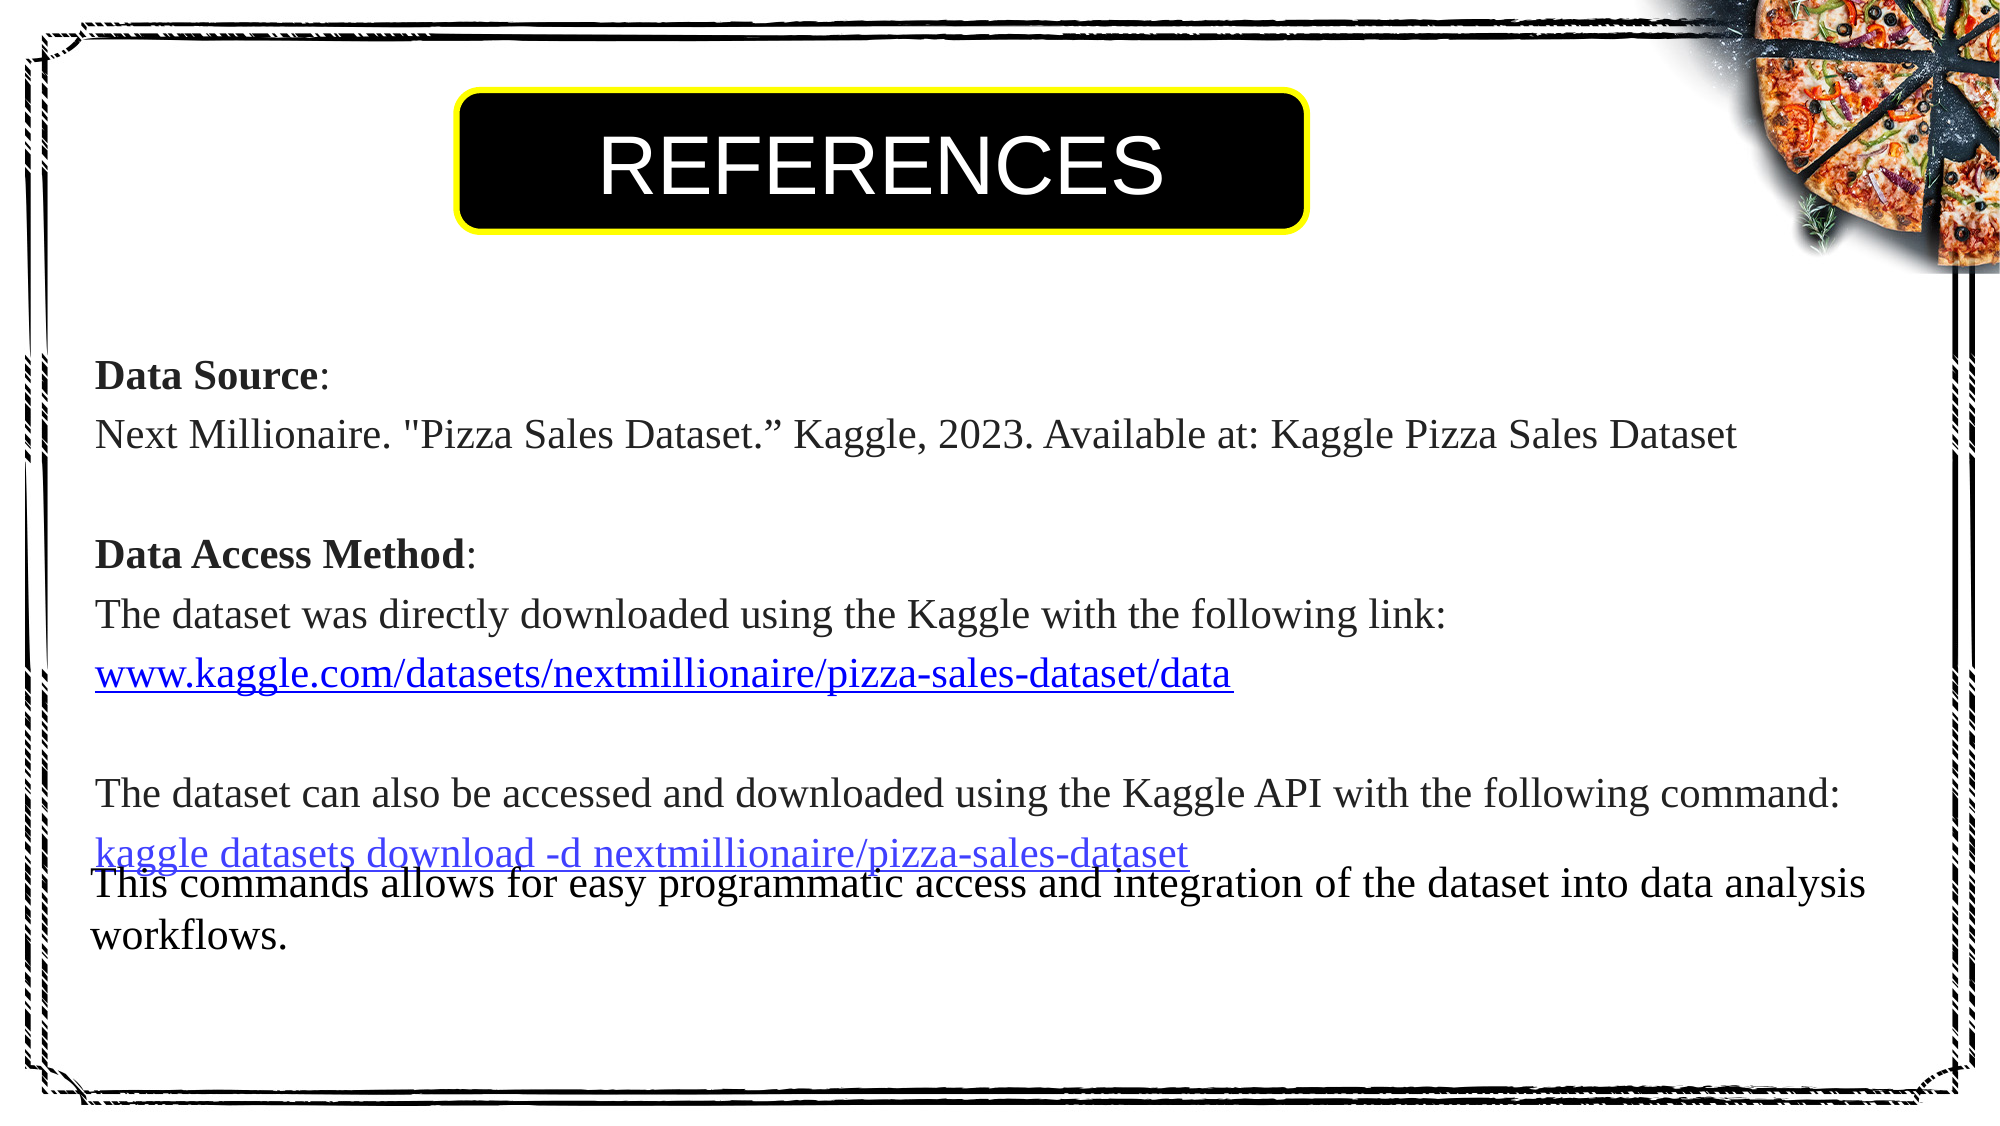

REFERENCES
Data Source:
Next Millionaire. "Pizza Sales Dataset.” Kaggle, 2023. Available at: Kaggle Pizza Sales Dataset

Data Access Method:
The dataset was directly downloaded using the Kaggle with the following link:
www.kaggle.com/datasets/nextmillionaire/pizza-sales-dataset/data

The dataset can also be accessed and downloaded using the Kaggle API with the following command:
kaggle datasets download -d nextmillionaire/pizza-sales-dataset

This commands allows for easy programmatic access and integration of the dataset into data analysis workflows.